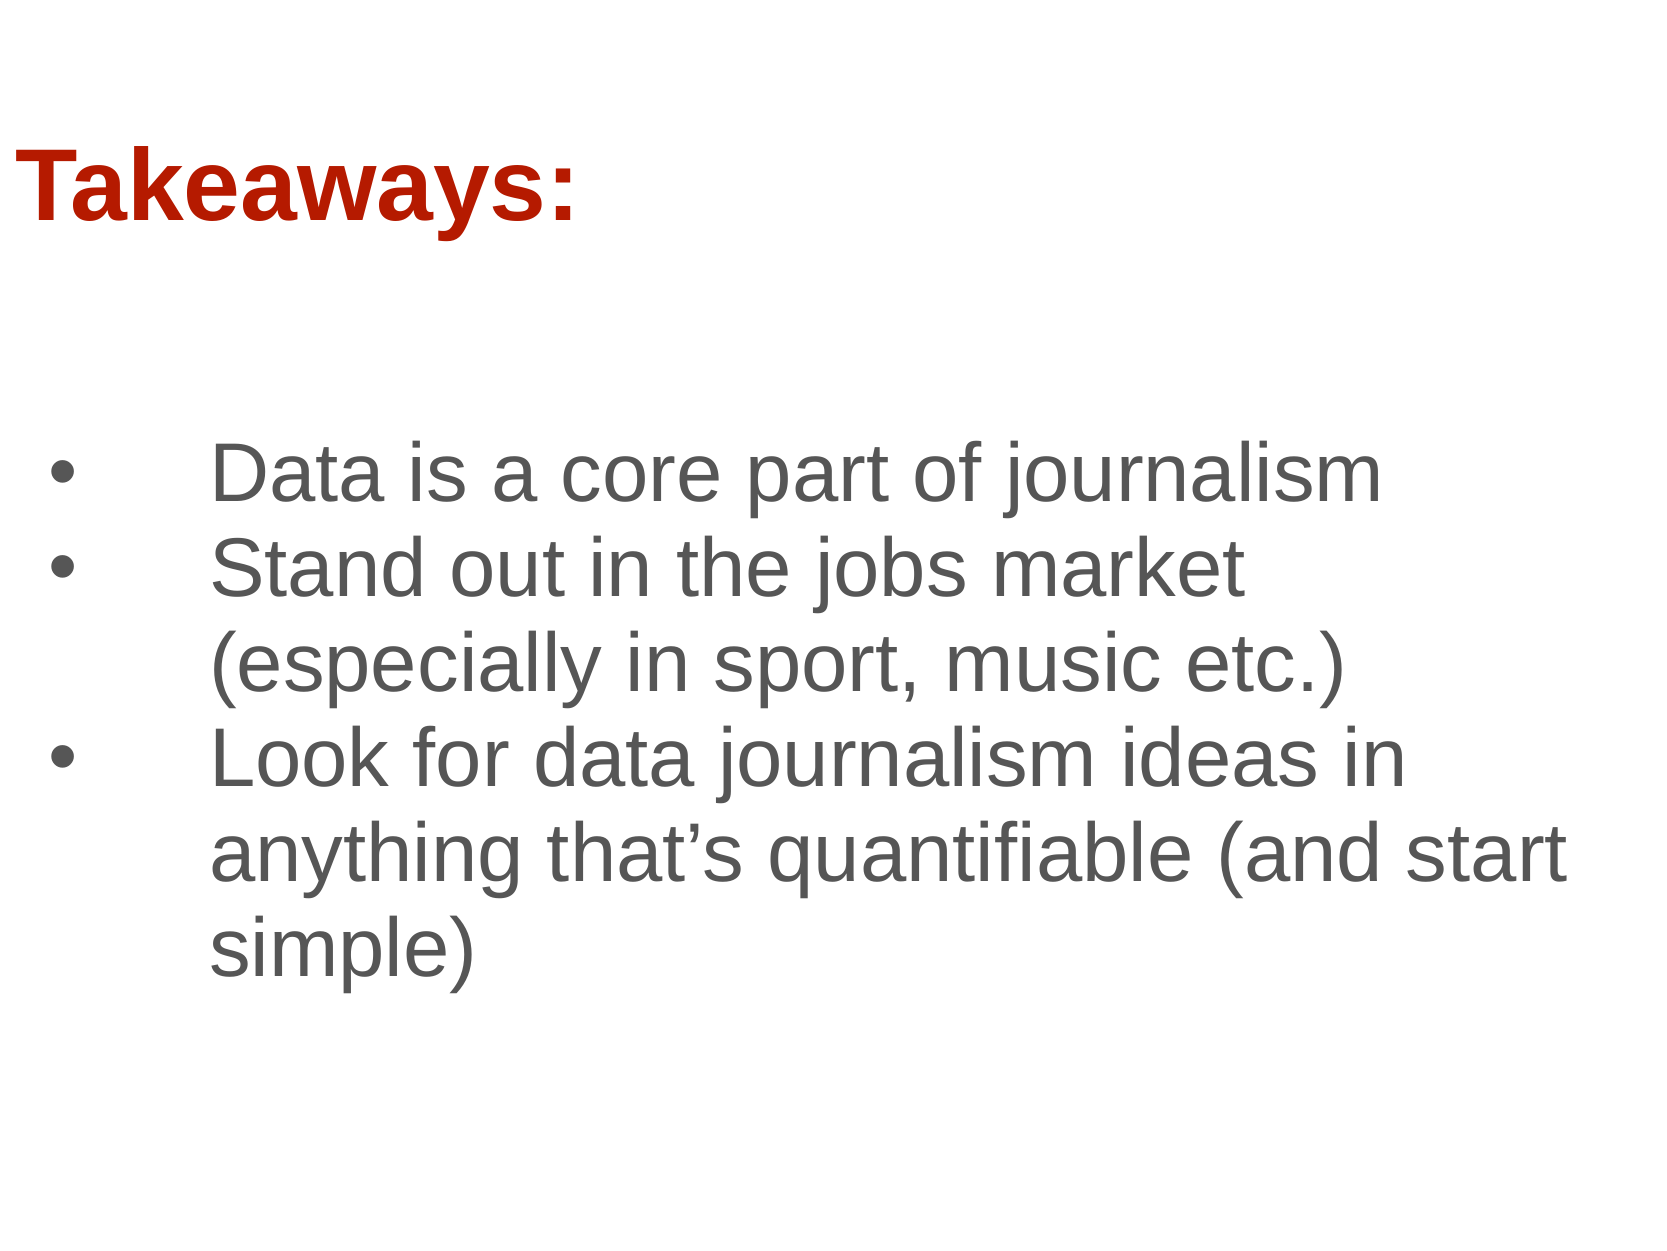

Takeaways:
Data is a core part of journalism
Stand out in the jobs market (especially in sport, music etc.)
Look for data journalism ideas in anything that’s quantifiable (and start simple)